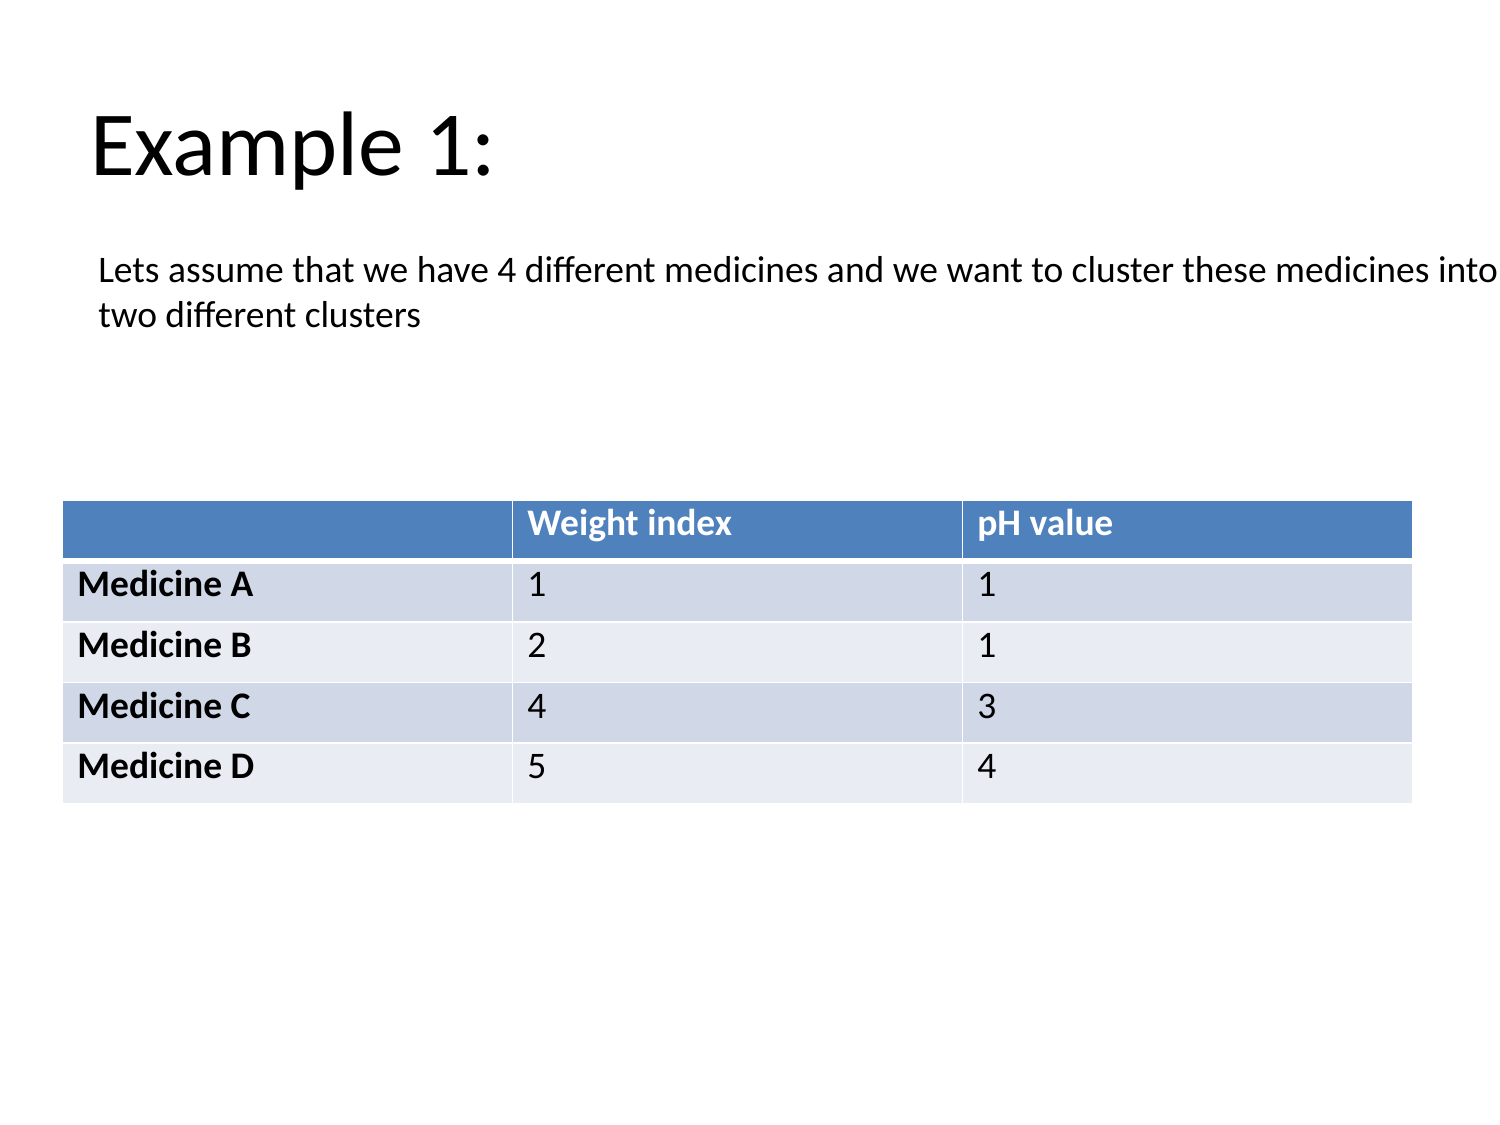

# Example 1:
Lets assume that we have 4 different medicines and we want to cluster these medicines into
two different clusters
|  | Weight index | pH value |
| --- | --- | --- |
| Medicine A | 1 | 1 |
| Medicine B | 2 | 1 |
| Medicine C | 4 | 3 |
| Medicine D | 5 | 4 |